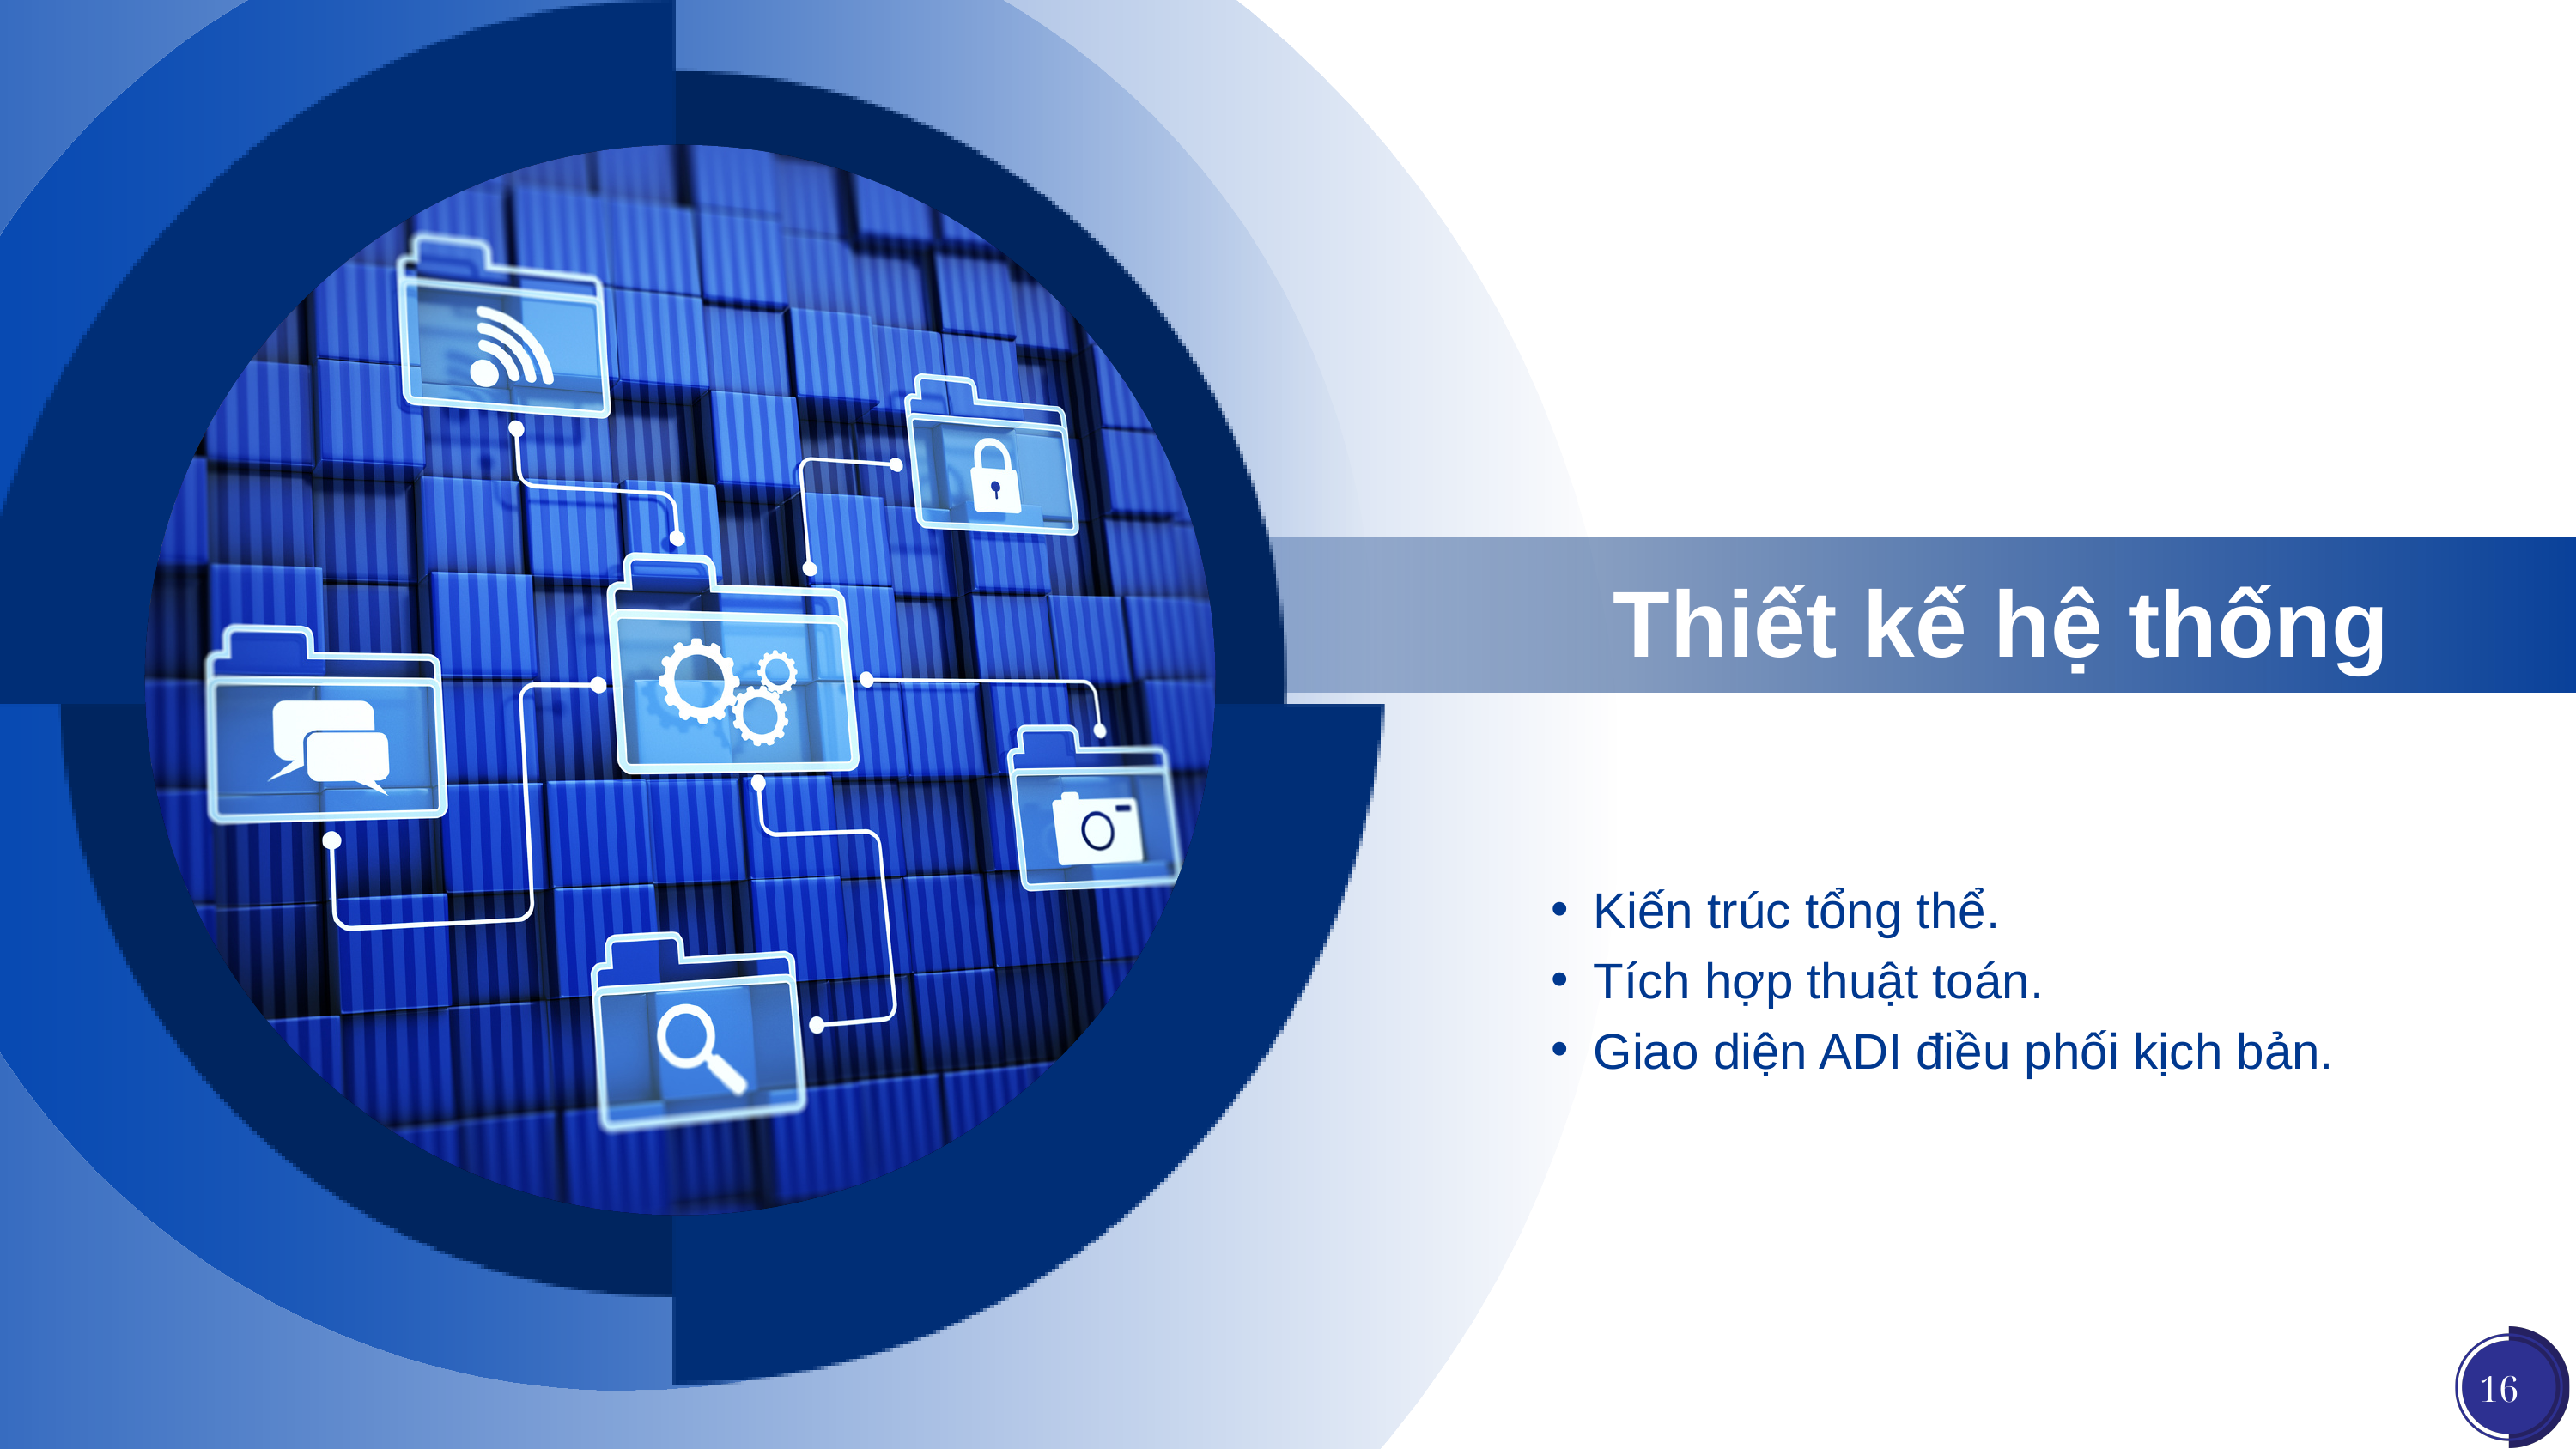

Thiết kế hệ thống
Kiến trúc tổng thể.
Tích hợp thuật toán.
Giao diện ADI điều phối kịch bản.

16